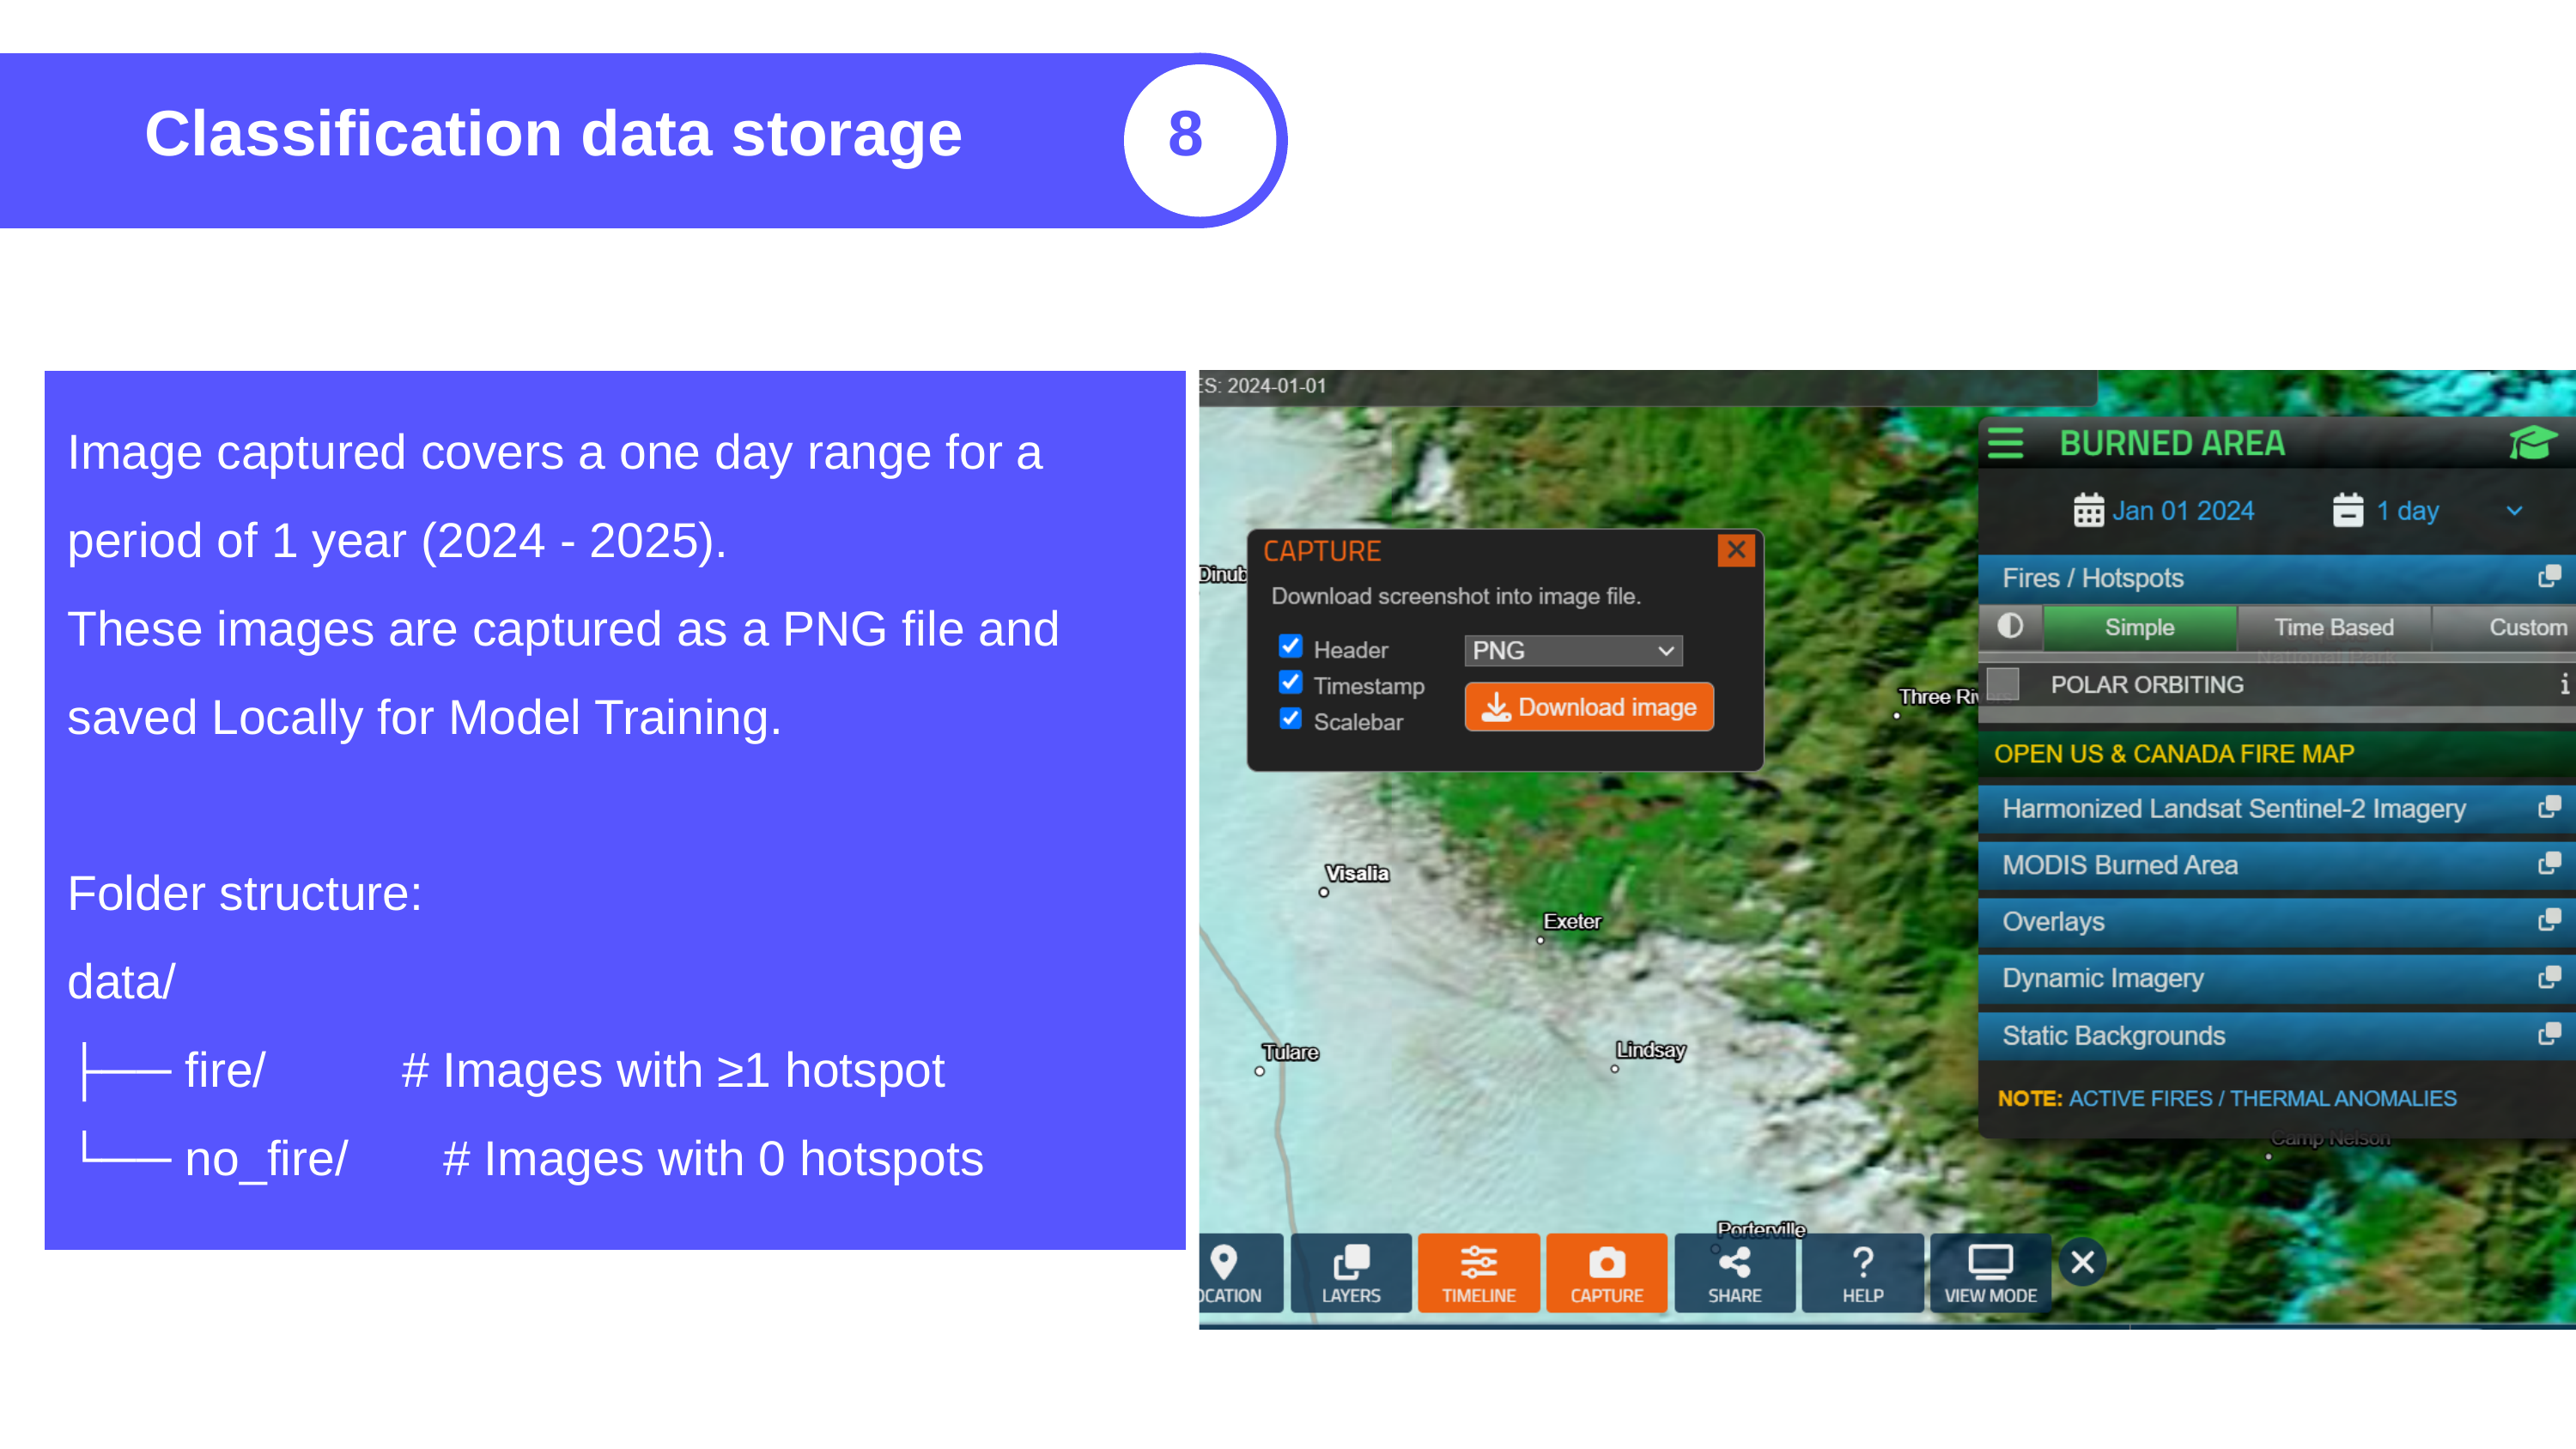

Classification data storage
8

Image captured covers a one day range for a period of 1 year (2024 - 2025).
These images are captured as a PNG file and saved Locally for Model Training.

Folder structure:
data/
├── fire/          # Images with ≥1 hotspot
└── no_fire/       # Images with 0 hotspots